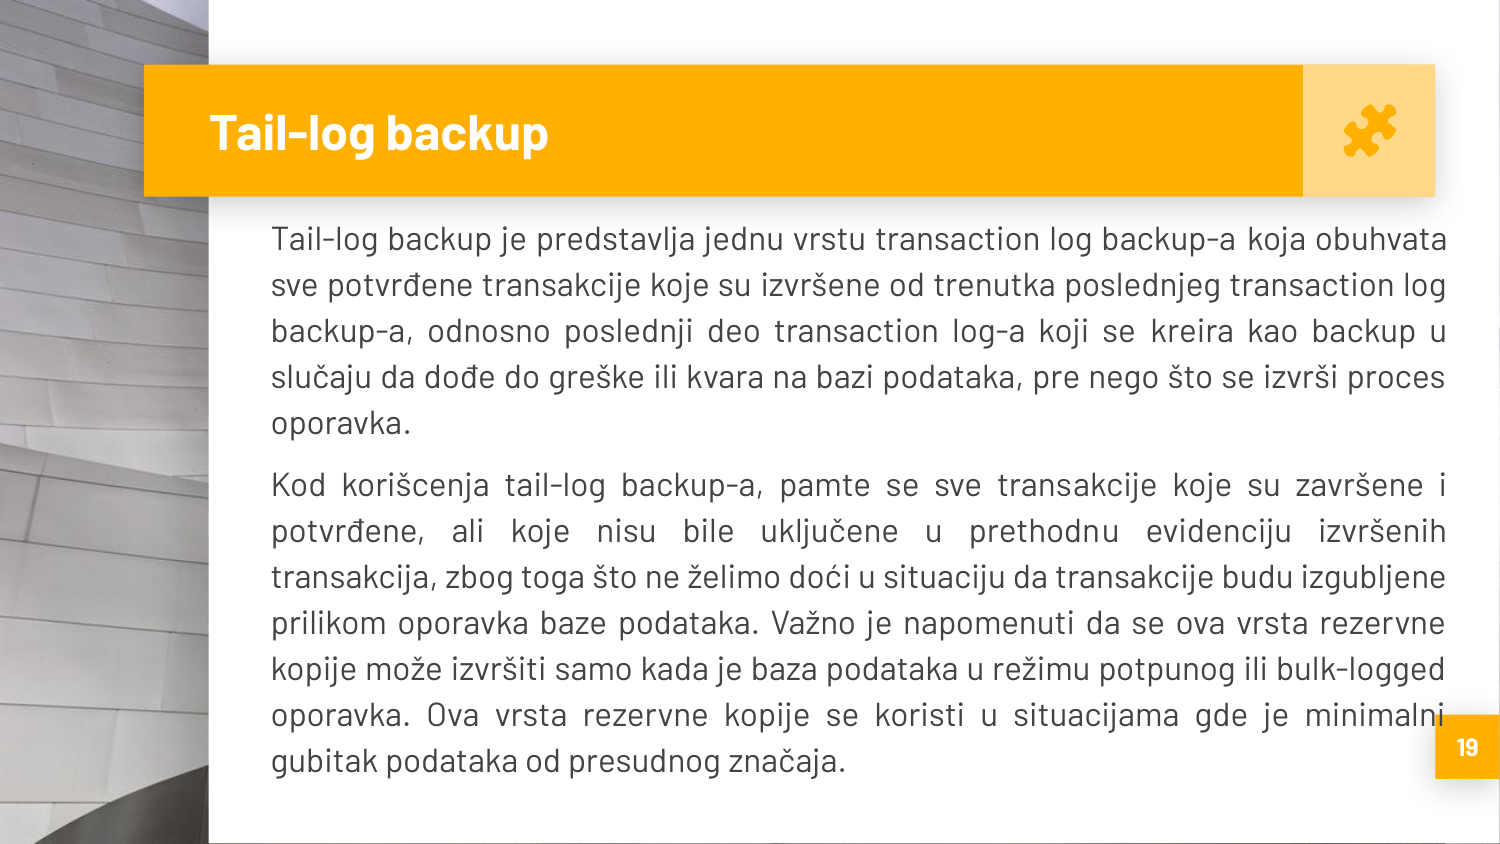

Tail-log backup

Tail-log backup je predstavlja jednu vrstu transaction log backup-a koja obuhvata sve potvrđene transakcije koje su izvršene od trenutka poslednjeg transaction log backup-a, odnosno poslednji deo transaction log-a koji se kreira kao backup u slučaju da dođe do greške ili kvara na bazi podataka, pre nego što se izvrši proces oporavka.
Kod korišcenja tail-log backup-a, pamte se sve transakcije koje su završene i potvrđene, ali koje nisu bile uključene u prethodnu evidenciju izvršenih transakcija, zbog toga što ne želimo doći u situaciju da transakcije budu izgubljene prilikom oporavka baze podataka. Važno je napomenuti da se ova vrsta rezervne kopije može izvršiti samo kada je baza podataka u režimu potpunog ili bulk-logged oporavka. Ova vrsta rezervne kopije se koristi u situacijama gde je minimalni gubitak podataka od presudnog značaja.

19